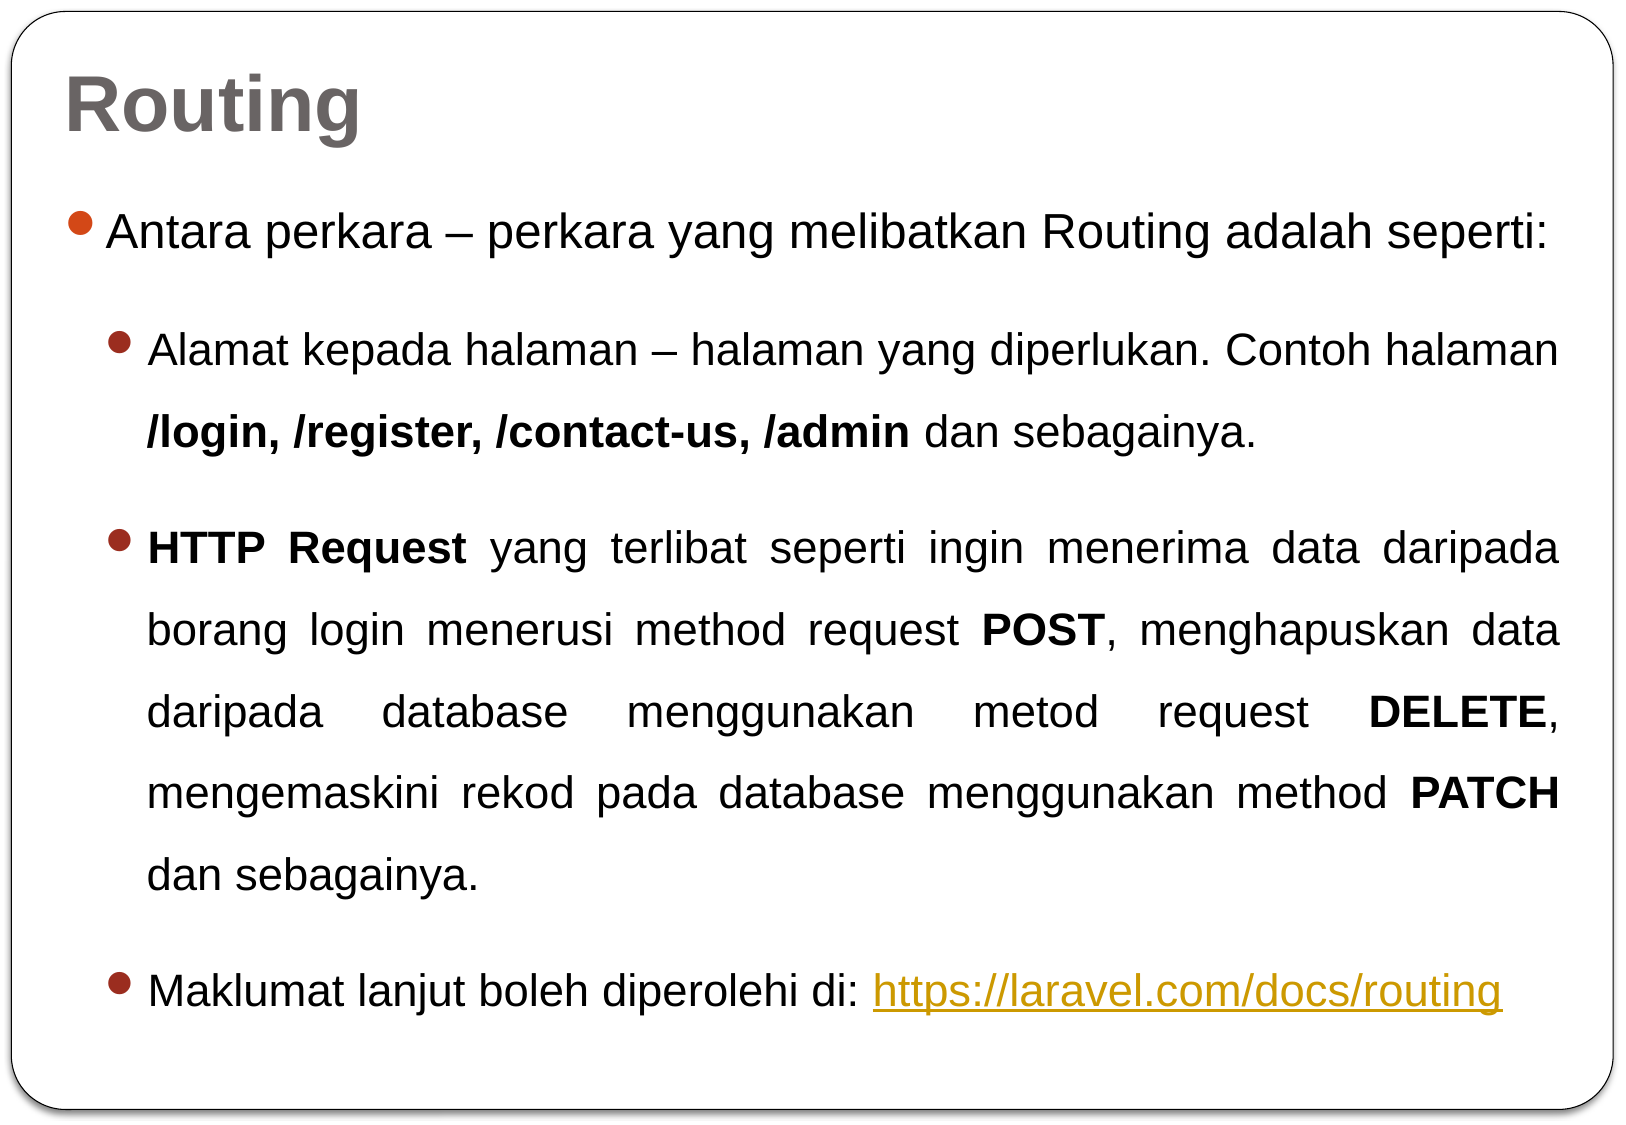

# Routing
Antara perkara – perkara yang melibatkan Routing adalah seperti:
Alamat kepada halaman – halaman yang diperlukan. Contoh halaman /login, /register, /contact-us, /admin dan sebagainya.
HTTP Request yang terlibat seperti ingin menerima data daripada borang login menerusi method request POST, menghapuskan data daripada database menggunakan metod request DELETE, mengemaskini rekod pada database menggunakan method PATCH dan sebagainya.
Maklumat lanjut boleh diperolehi di: https://laravel.com/docs/routing